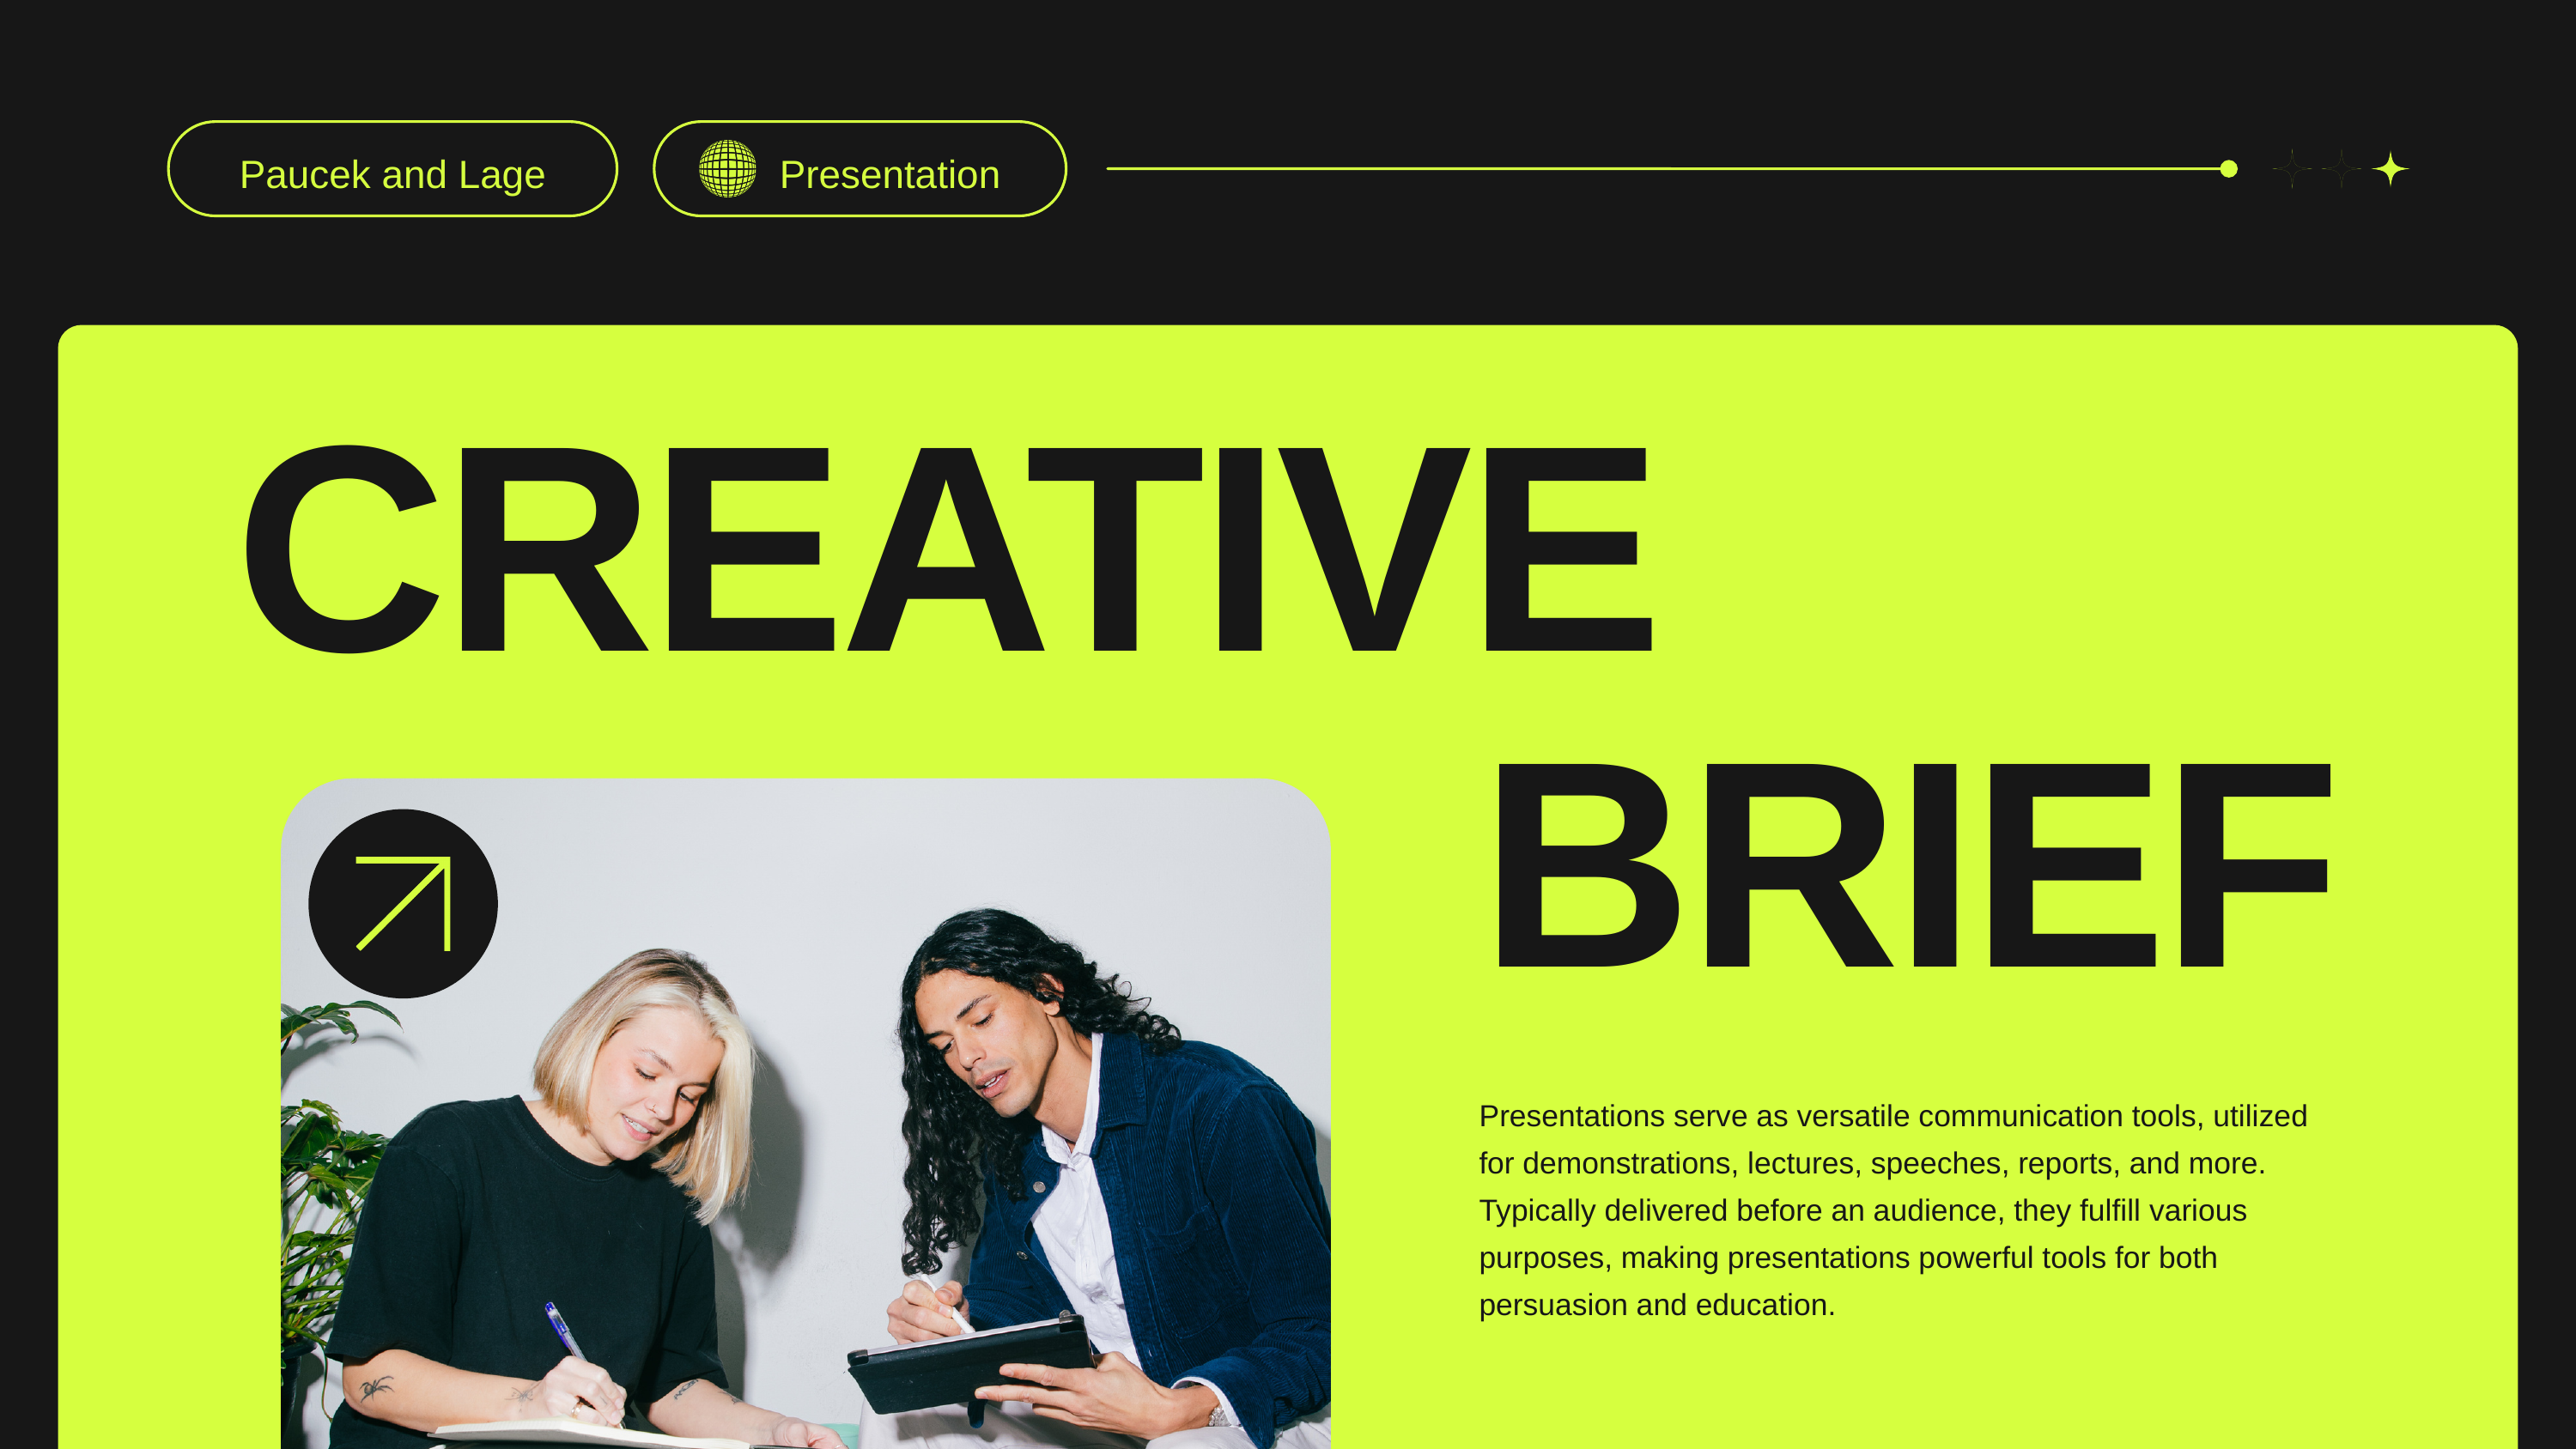

Paucek and Lage

Presentation

CREATIVE
BRIEF

Presentations serve as versatile communication tools, utilized for demonstrations, lectures, speeches, reports, and more. Typically delivered before an audience, they fulfill various purposes, making presentations powerful tools for both persuasion and education.